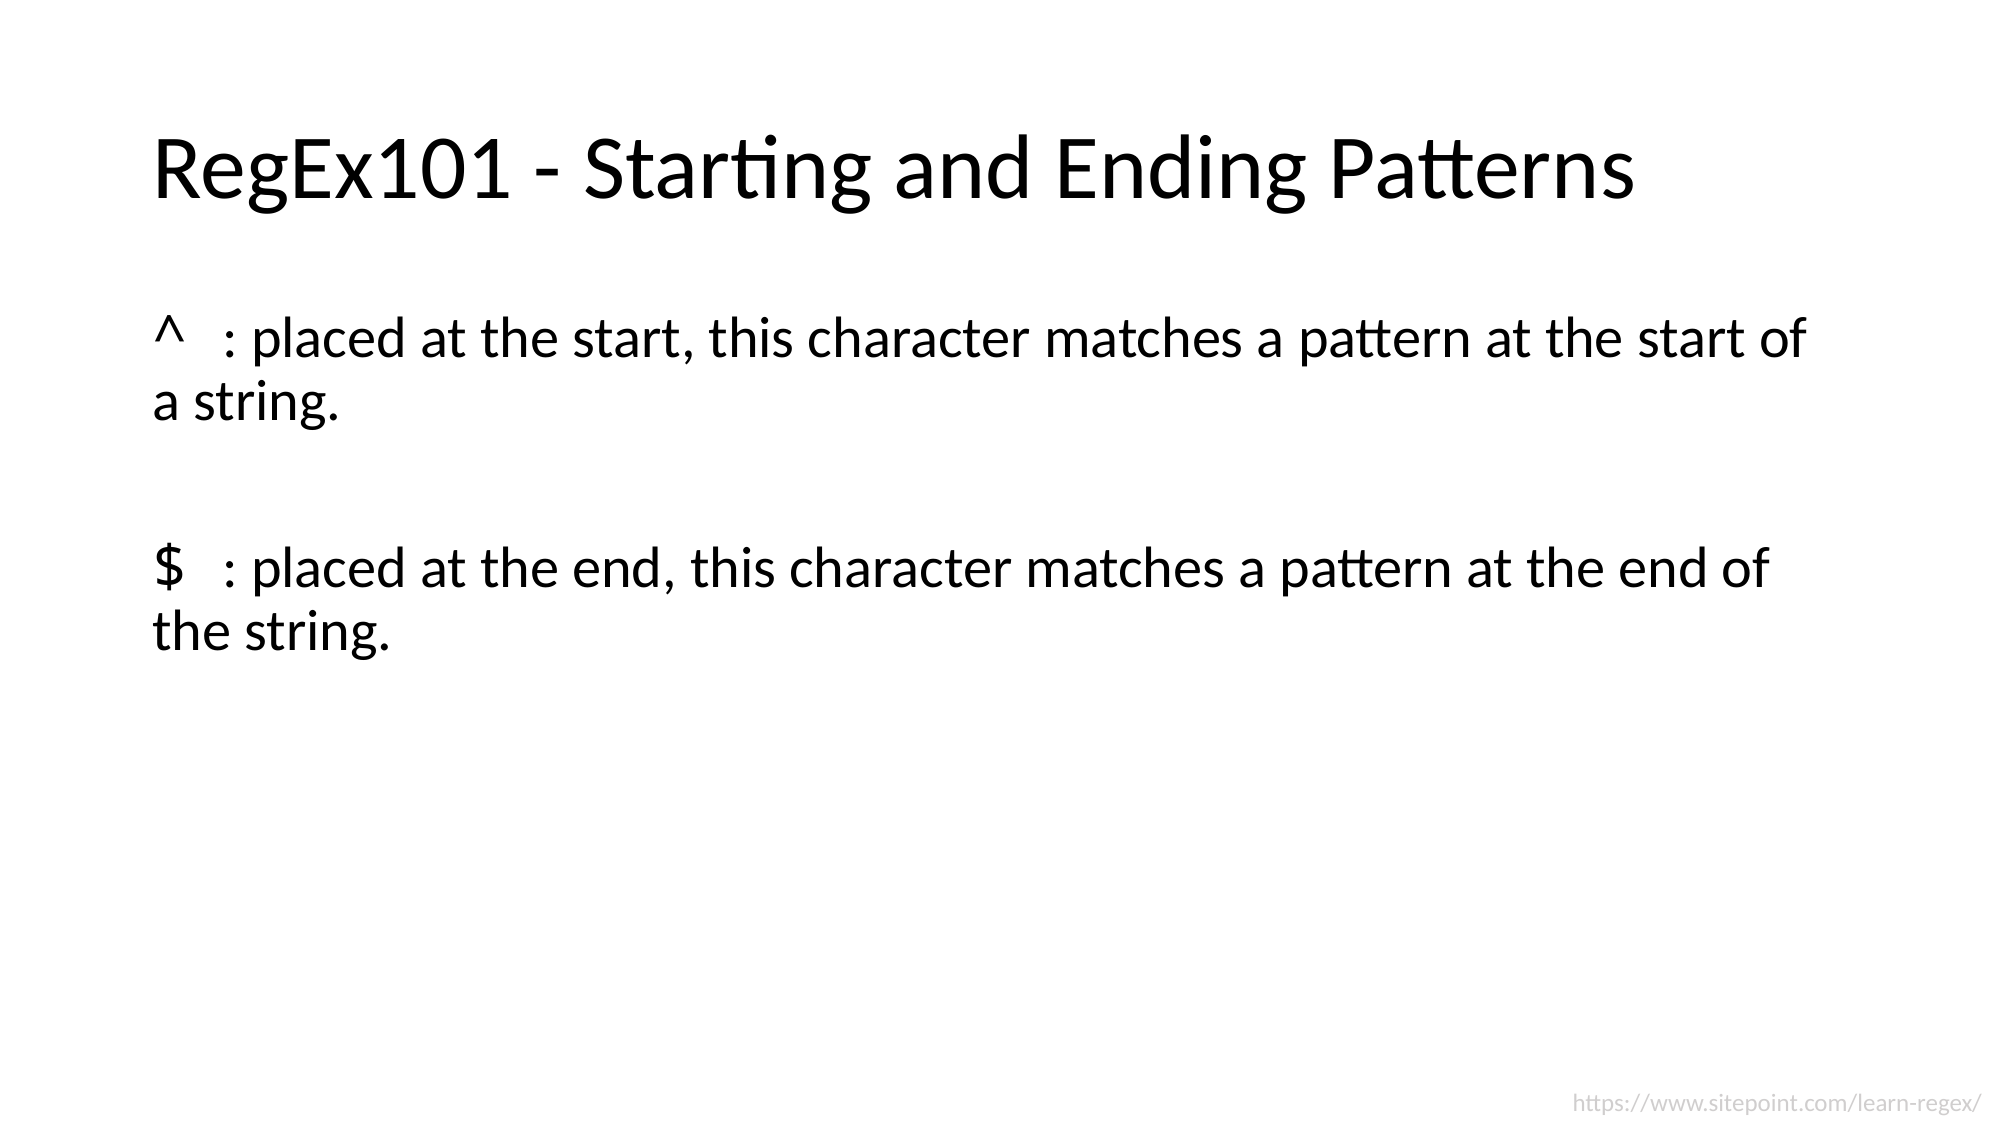

# RegEx101 - Starting and Ending Patterns
^ : placed at the start, this character matches a pattern at the start of a string.

$ : placed at the end, this character matches a pattern at the end of the string.

https://www.sitepoint.com/learn-regex/